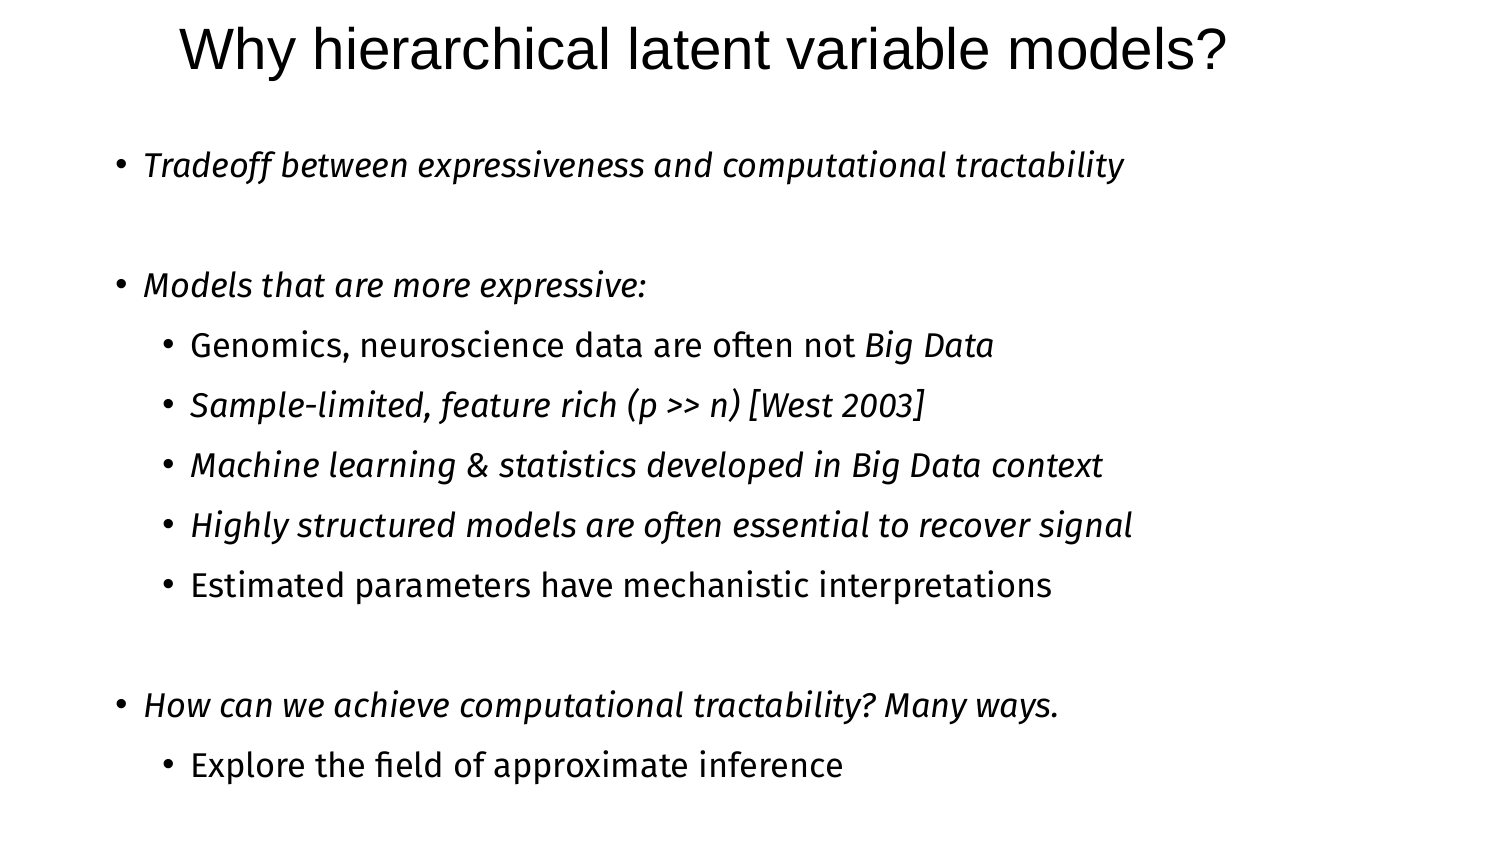

# Why hierarchical latent variable models?
Tradeoff between expressiveness and computational tractability

Models that are more expressive:
Genomics, neuroscience data are often not Big Data
Sample-limited, feature rich (p >> n) [West 2003]
Machine learning & statistics developed in Big Data context
Highly structured models are often essential to recover signal
Estimated parameters have mechanistic interpretations

How can we achieve computational tractability? Many ways.
Explore the field of approximate inference